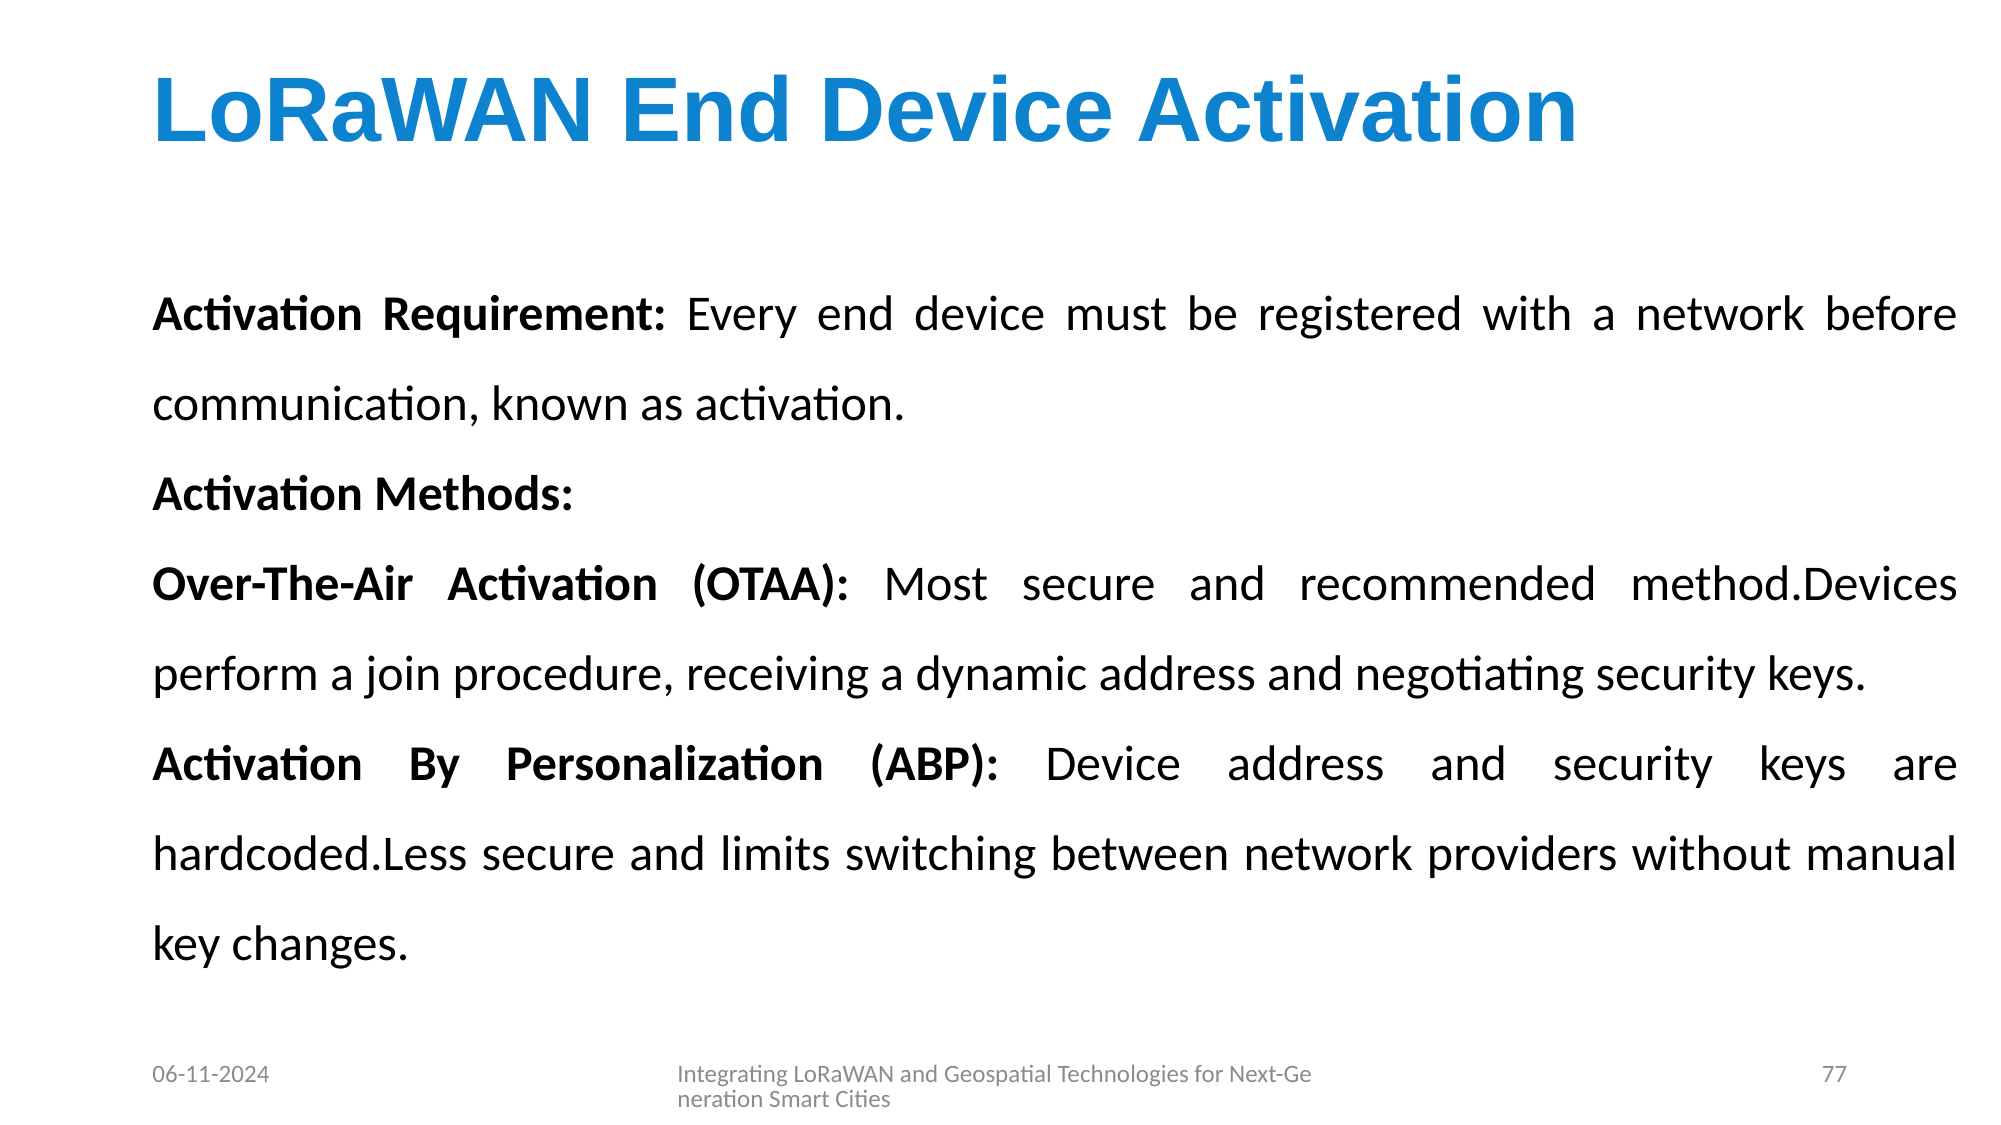

# LoRaWAN End Device Activation
Activation Requirement: Every end device must be registered with a network before communication, known as activation.
Activation Methods:
Over-The-Air Activation (OTAA): Most secure and recommended method.Devices perform a join procedure, receiving a dynamic address and negotiating security keys.
Activation By Personalization (ABP): Device address and security keys are hardcoded.Less secure and limits switching between network providers without manual key changes.

06-11-2024
Integrating LoRaWAN and Geospatial Technologies for Next-Generation Smart Cities
77